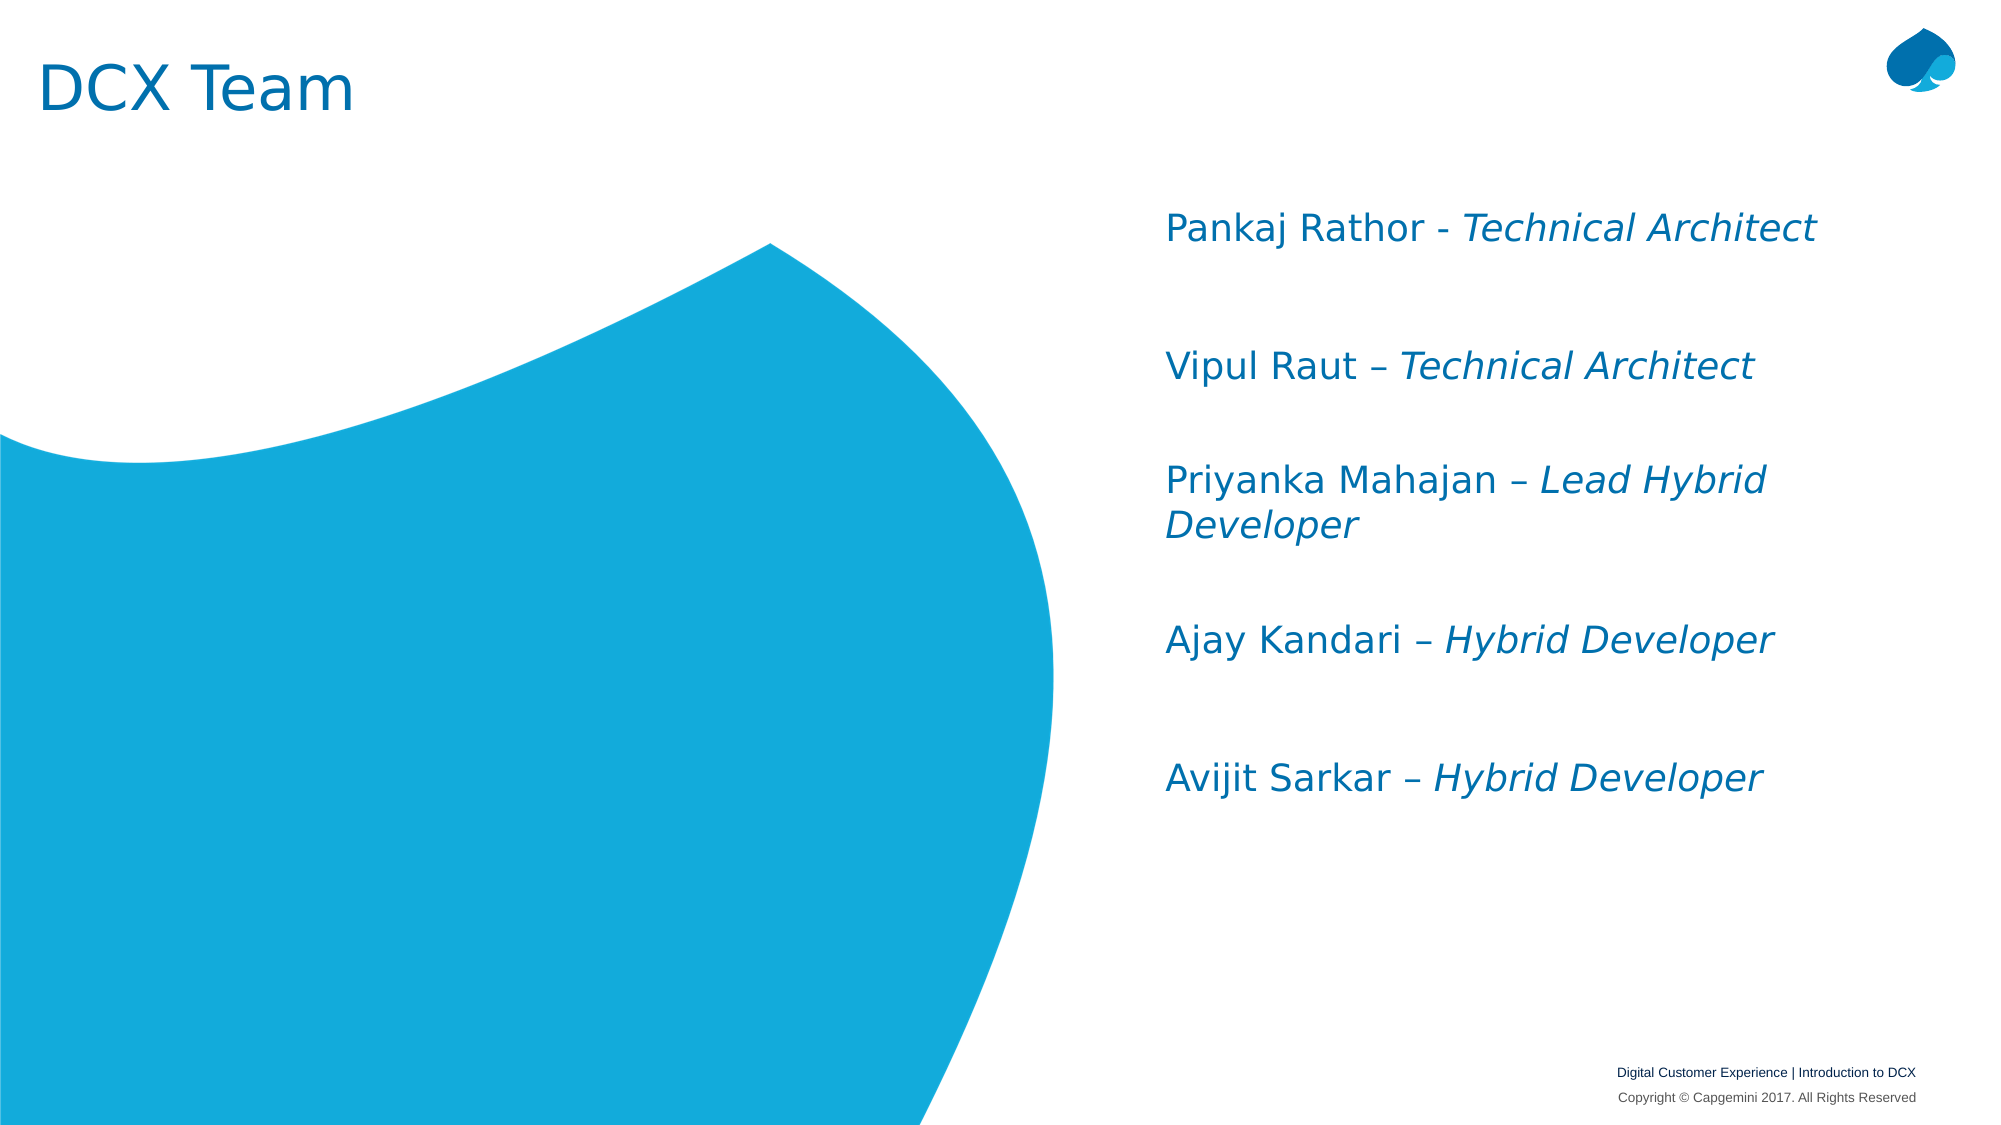

# DCX Team
Pankaj Rathor - Technical Architect
Vipul Raut – Technical Architect
Priyanka Mahajan – Lead Hybrid Developer
Ajay Kandari – Hybrid Developer
Avijit Sarkar – Hybrid Developer